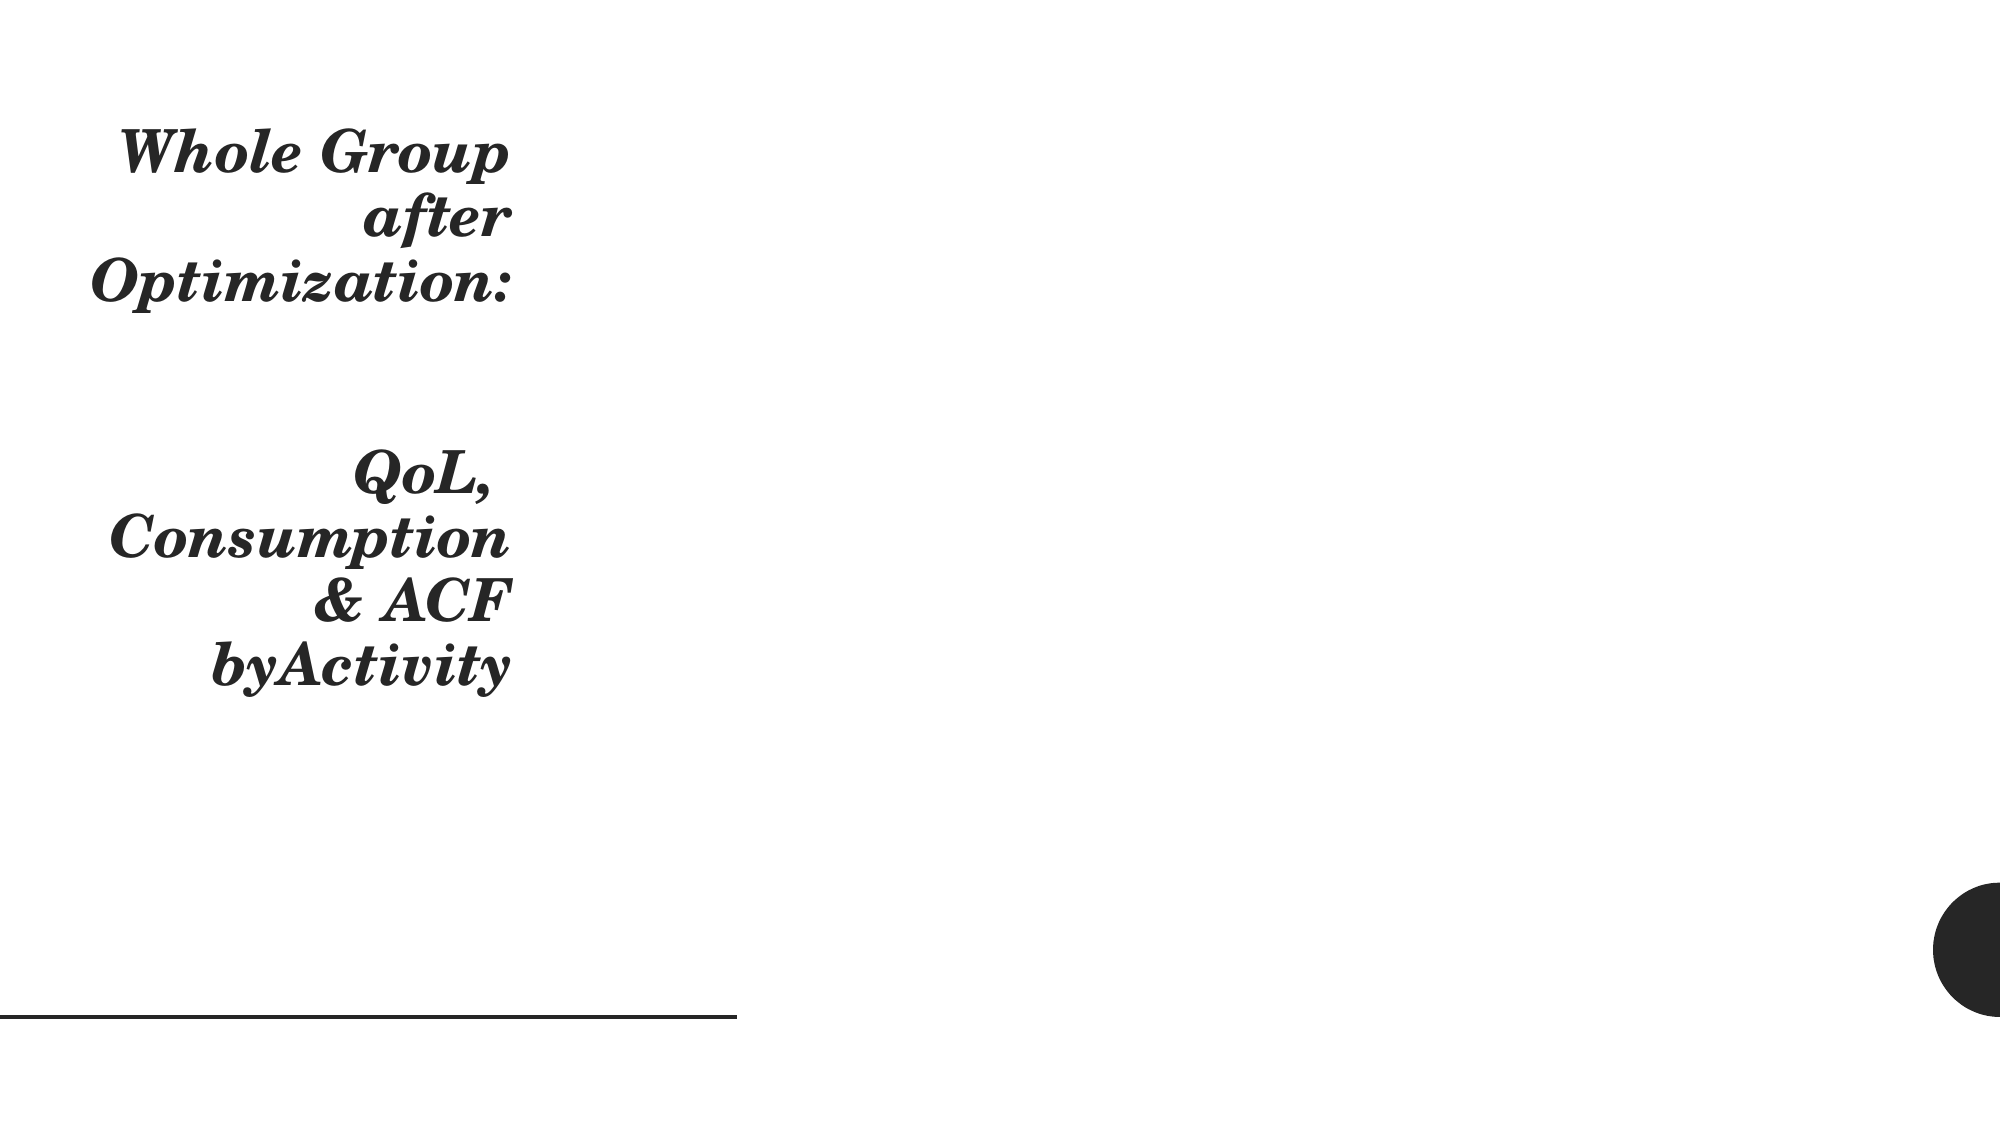

# Whole Group after Optimization: QoL, Consumption & ACF byActivity